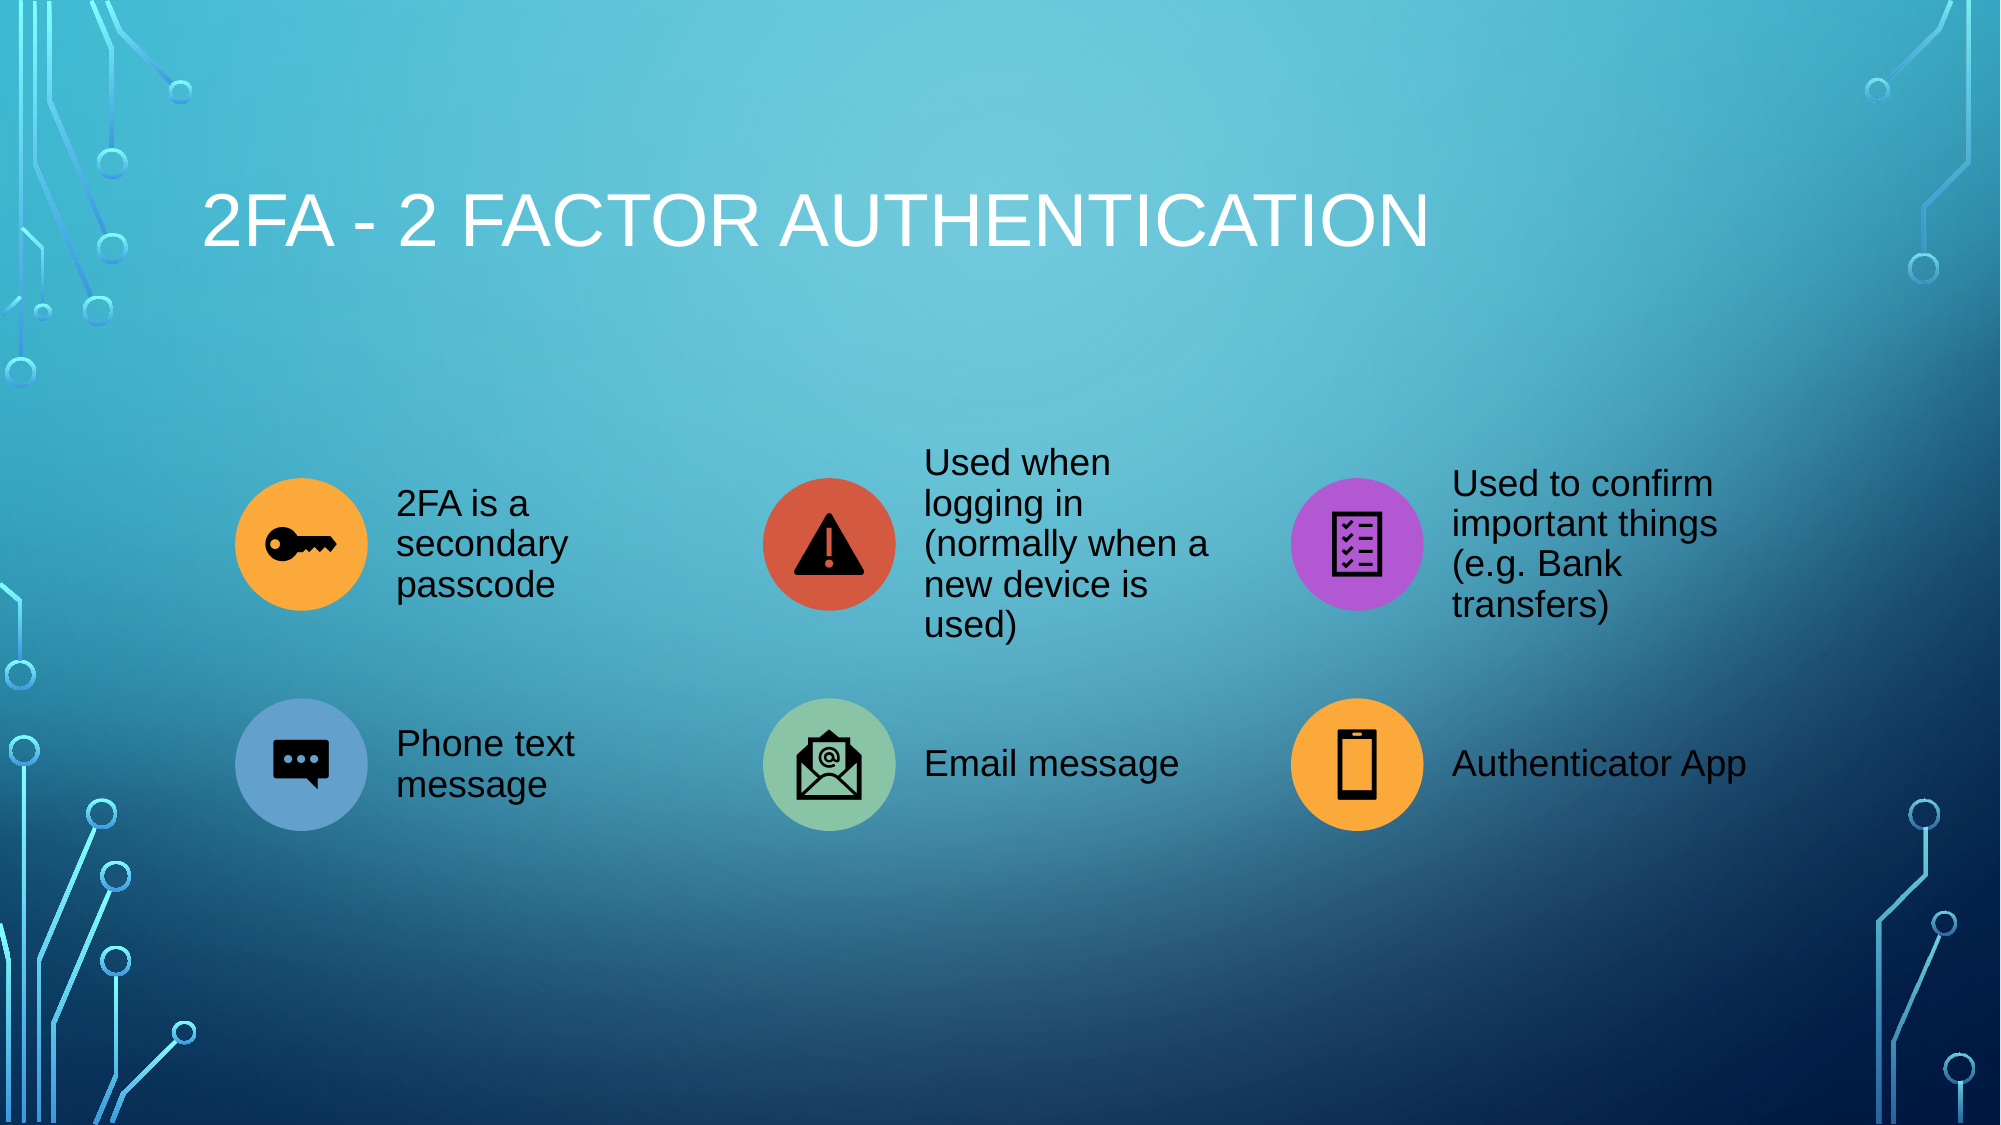

2FA - 2 Factor Authentication
2FA is a secondary passcode
Used when logging in (normally when a new device is used)
Used to confirm important things (e.g. Bank transfers)
Phone text message
Email message
Authenticator App